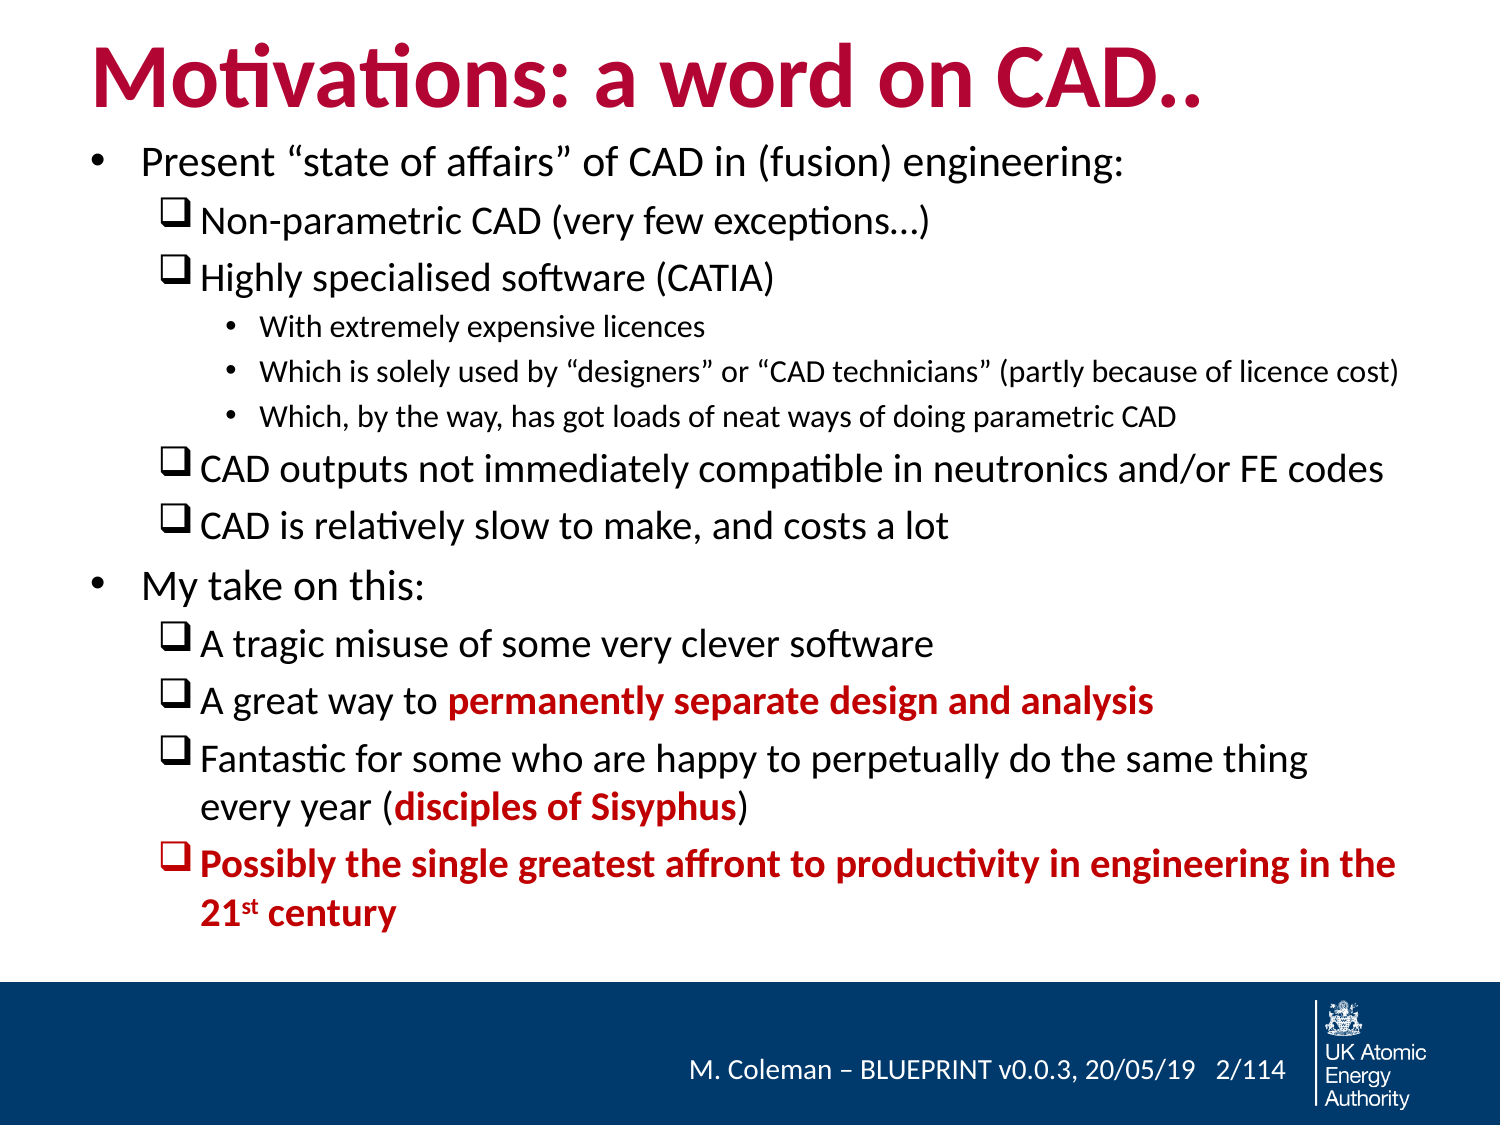

# Motivations: a word on CAD..
Present “state of affairs” of CAD in (fusion) engineering:
Non-parametric CAD (very few exceptions…)
Highly specialised software (CATIA)
With extremely expensive licences
Which is solely used by “designers” or “CAD technicians” (partly because of licence cost)
Which, by the way, has got loads of neat ways of doing parametric CAD
CAD outputs not immediately compatible in neutronics and/or FE codes
CAD is relatively slow to make, and costs a lot
My take on this:
A tragic misuse of some very clever software
A great way to permanently separate design and analysis
Fantastic for some who are happy to perpetually do the same thing every year (disciples of Sisyphus)
Possibly the single greatest affront to productivity in engineering in the 21st century